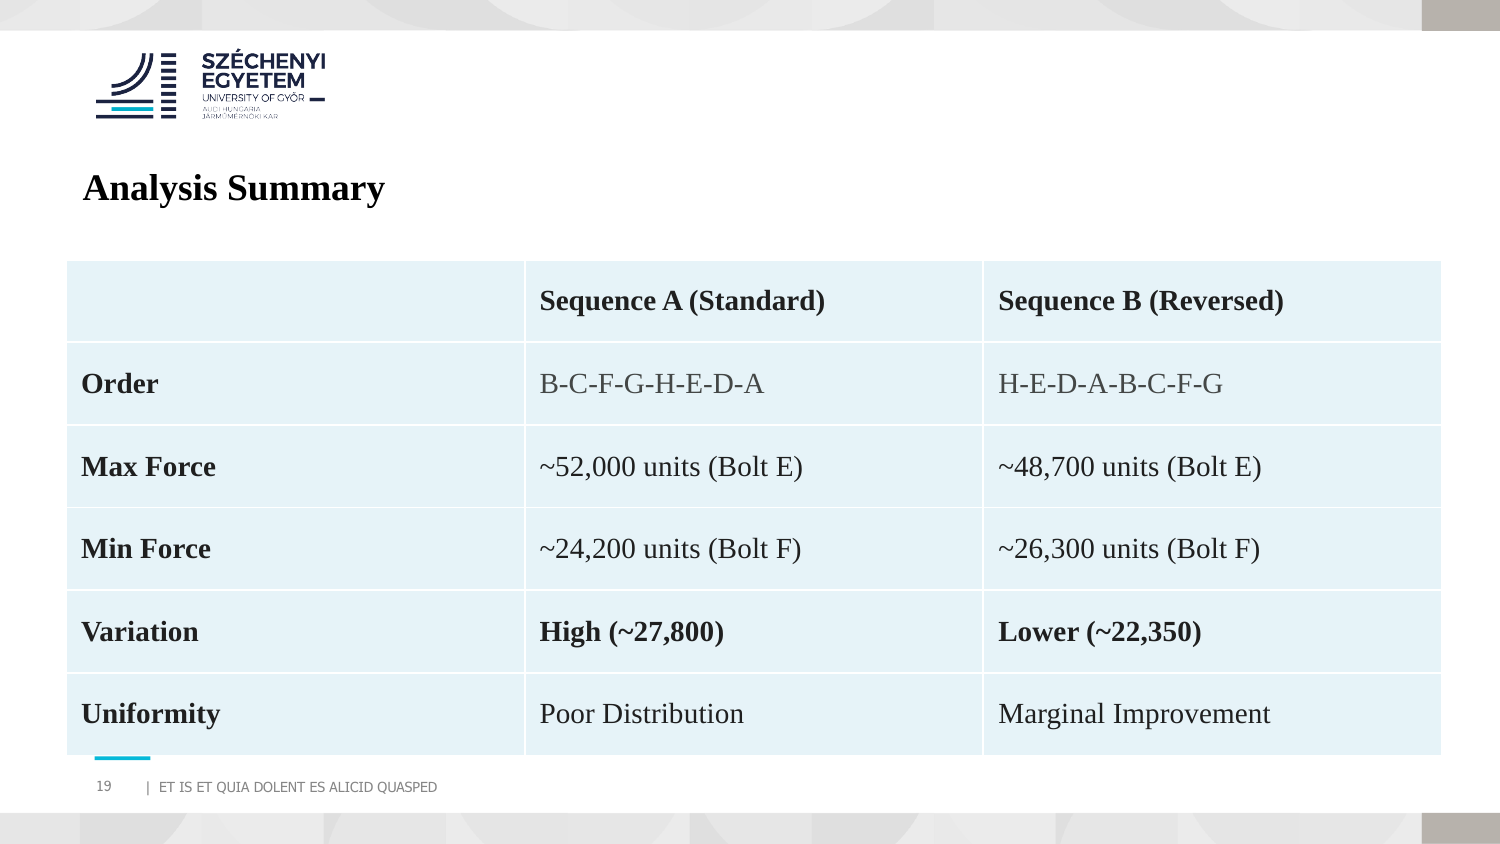

Analysis Summary
|  | Sequence A (Standard) | Sequence B (Reversed) |
| --- | --- | --- |
| Order | B-C-F-G-H-E-D-A | H-E-D-A-B-C-F-G |
| Max Force | ~52,000 units (Bolt E) | ~48,700 units (Bolt E) |
| Min Force | ~24,200 units (Bolt F) | ~26,300 units (Bolt F) |
| Variation | High (~27,800) | Lower (~22,350) |
| Uniformity | Poor Distribution | Marginal Improvement |